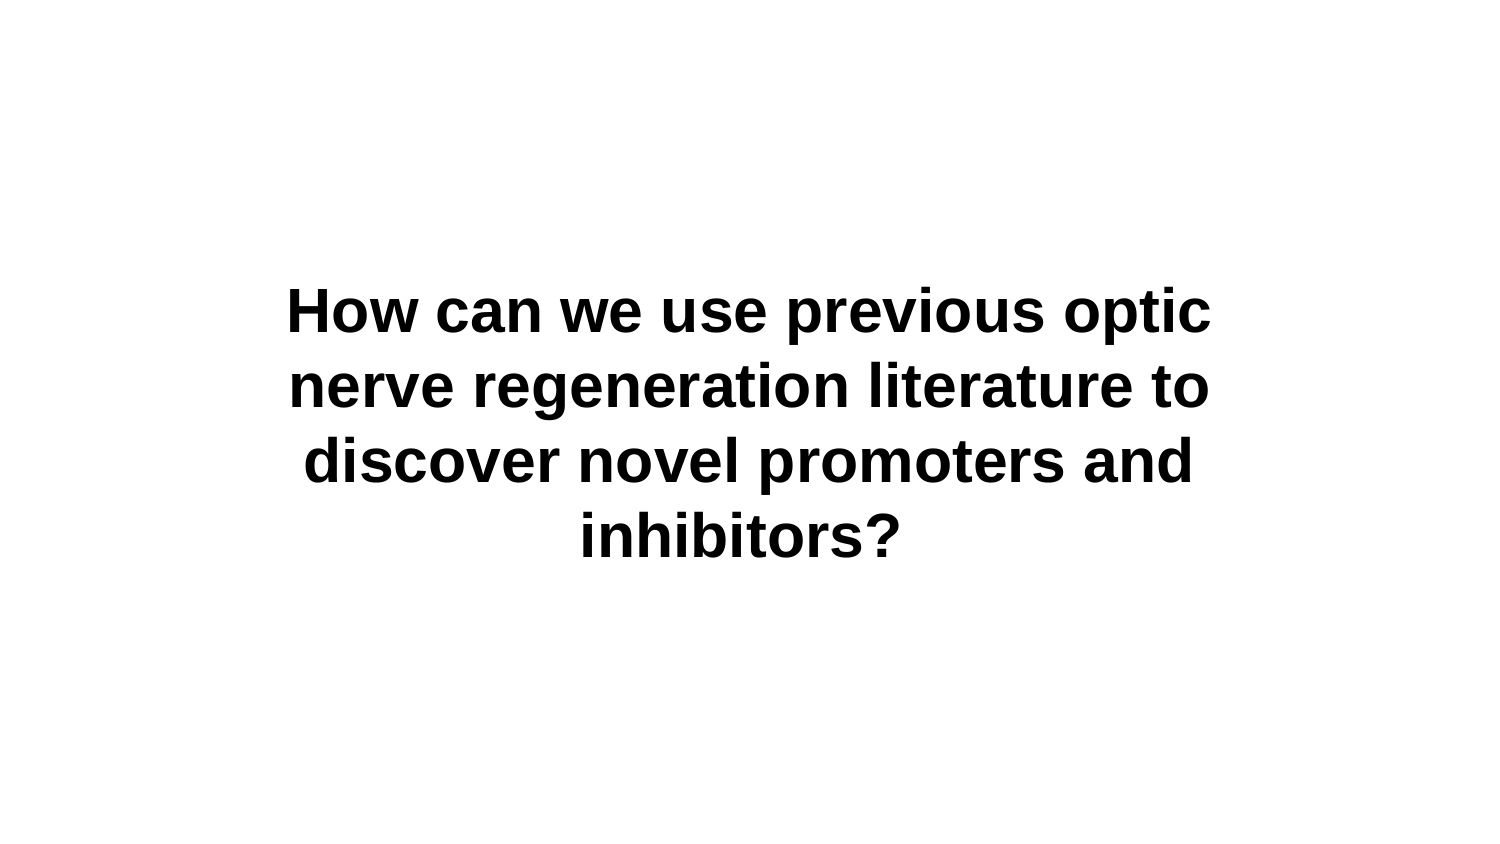

How can we use previous optic nerve regeneration literature to discover novel promoters and inhibitors?